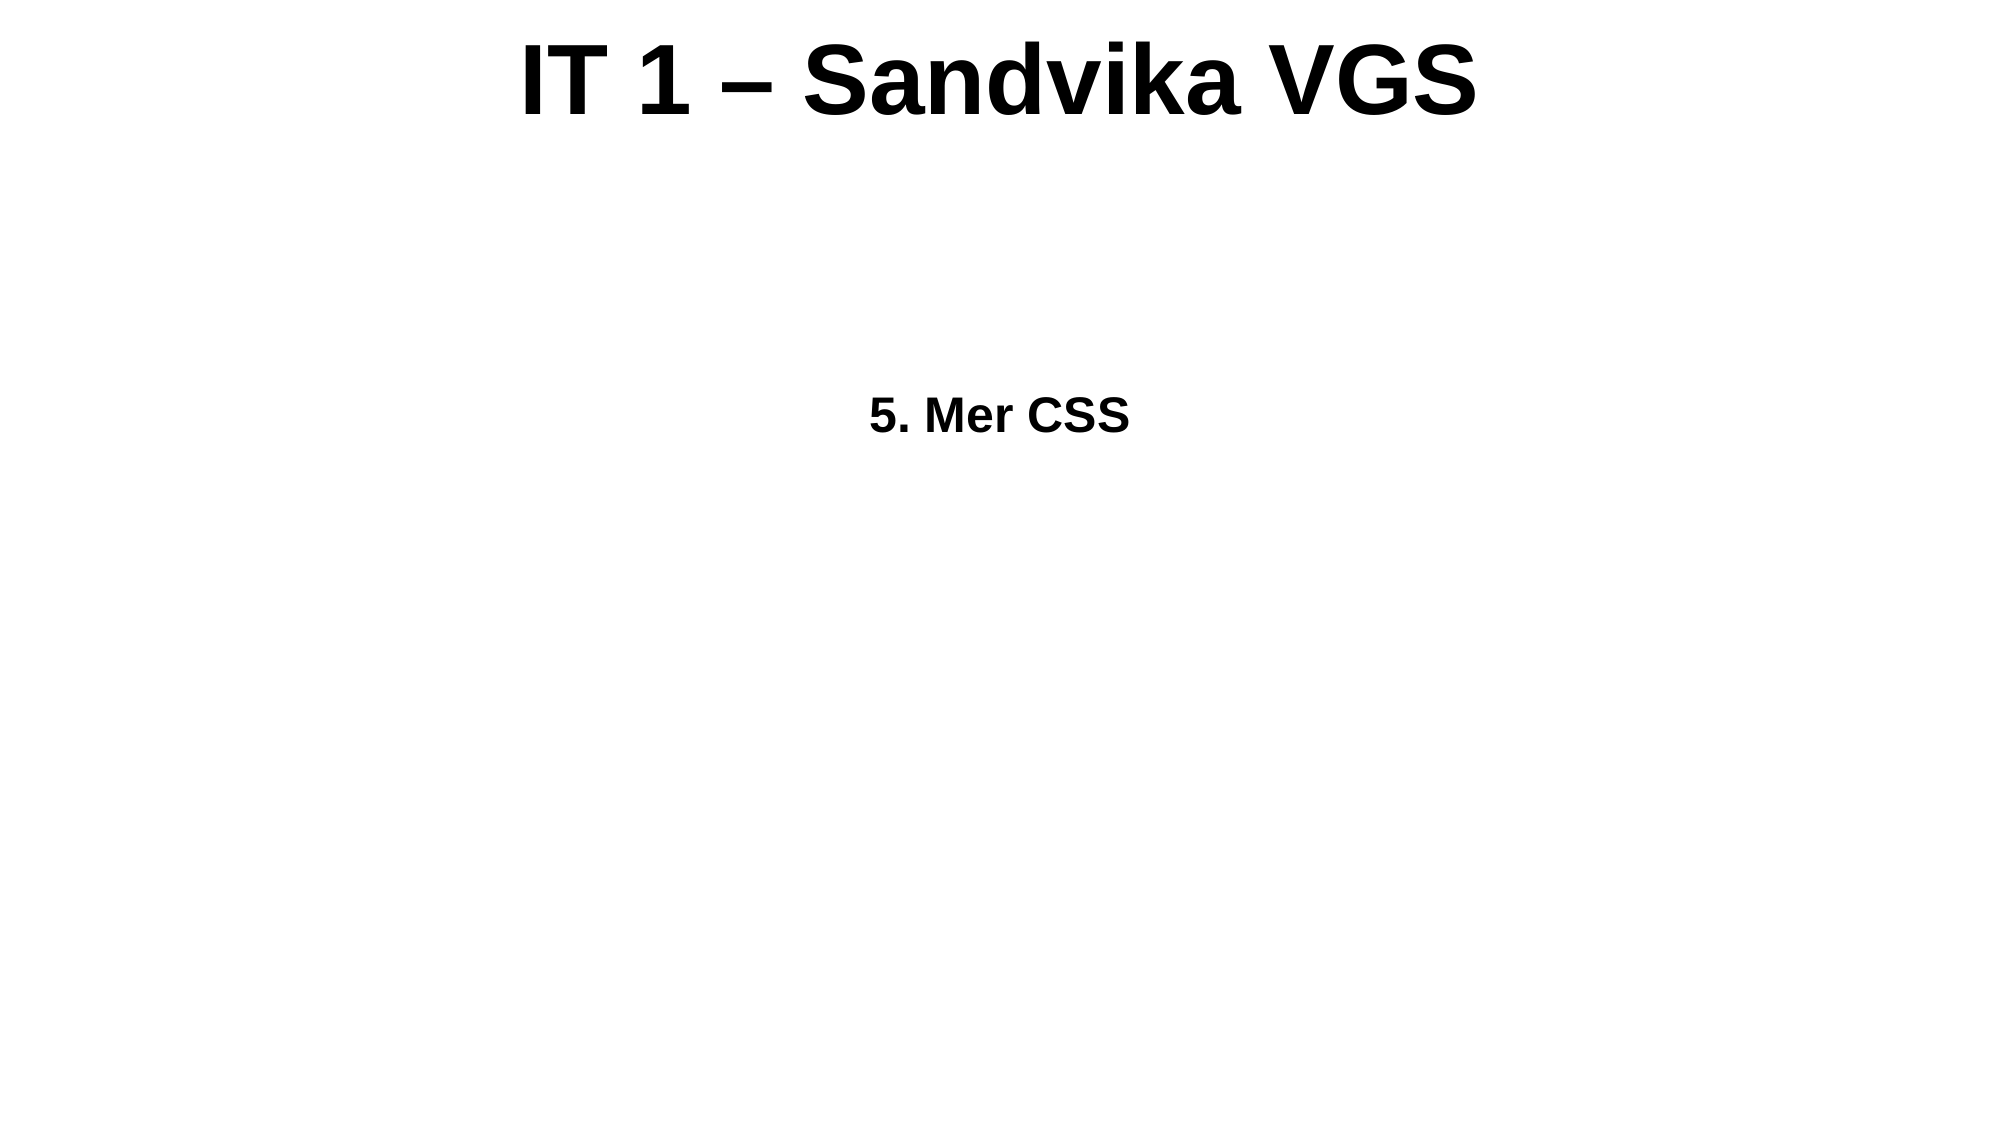

# IT 1 – Sandvika VGS
5. Mer CSS